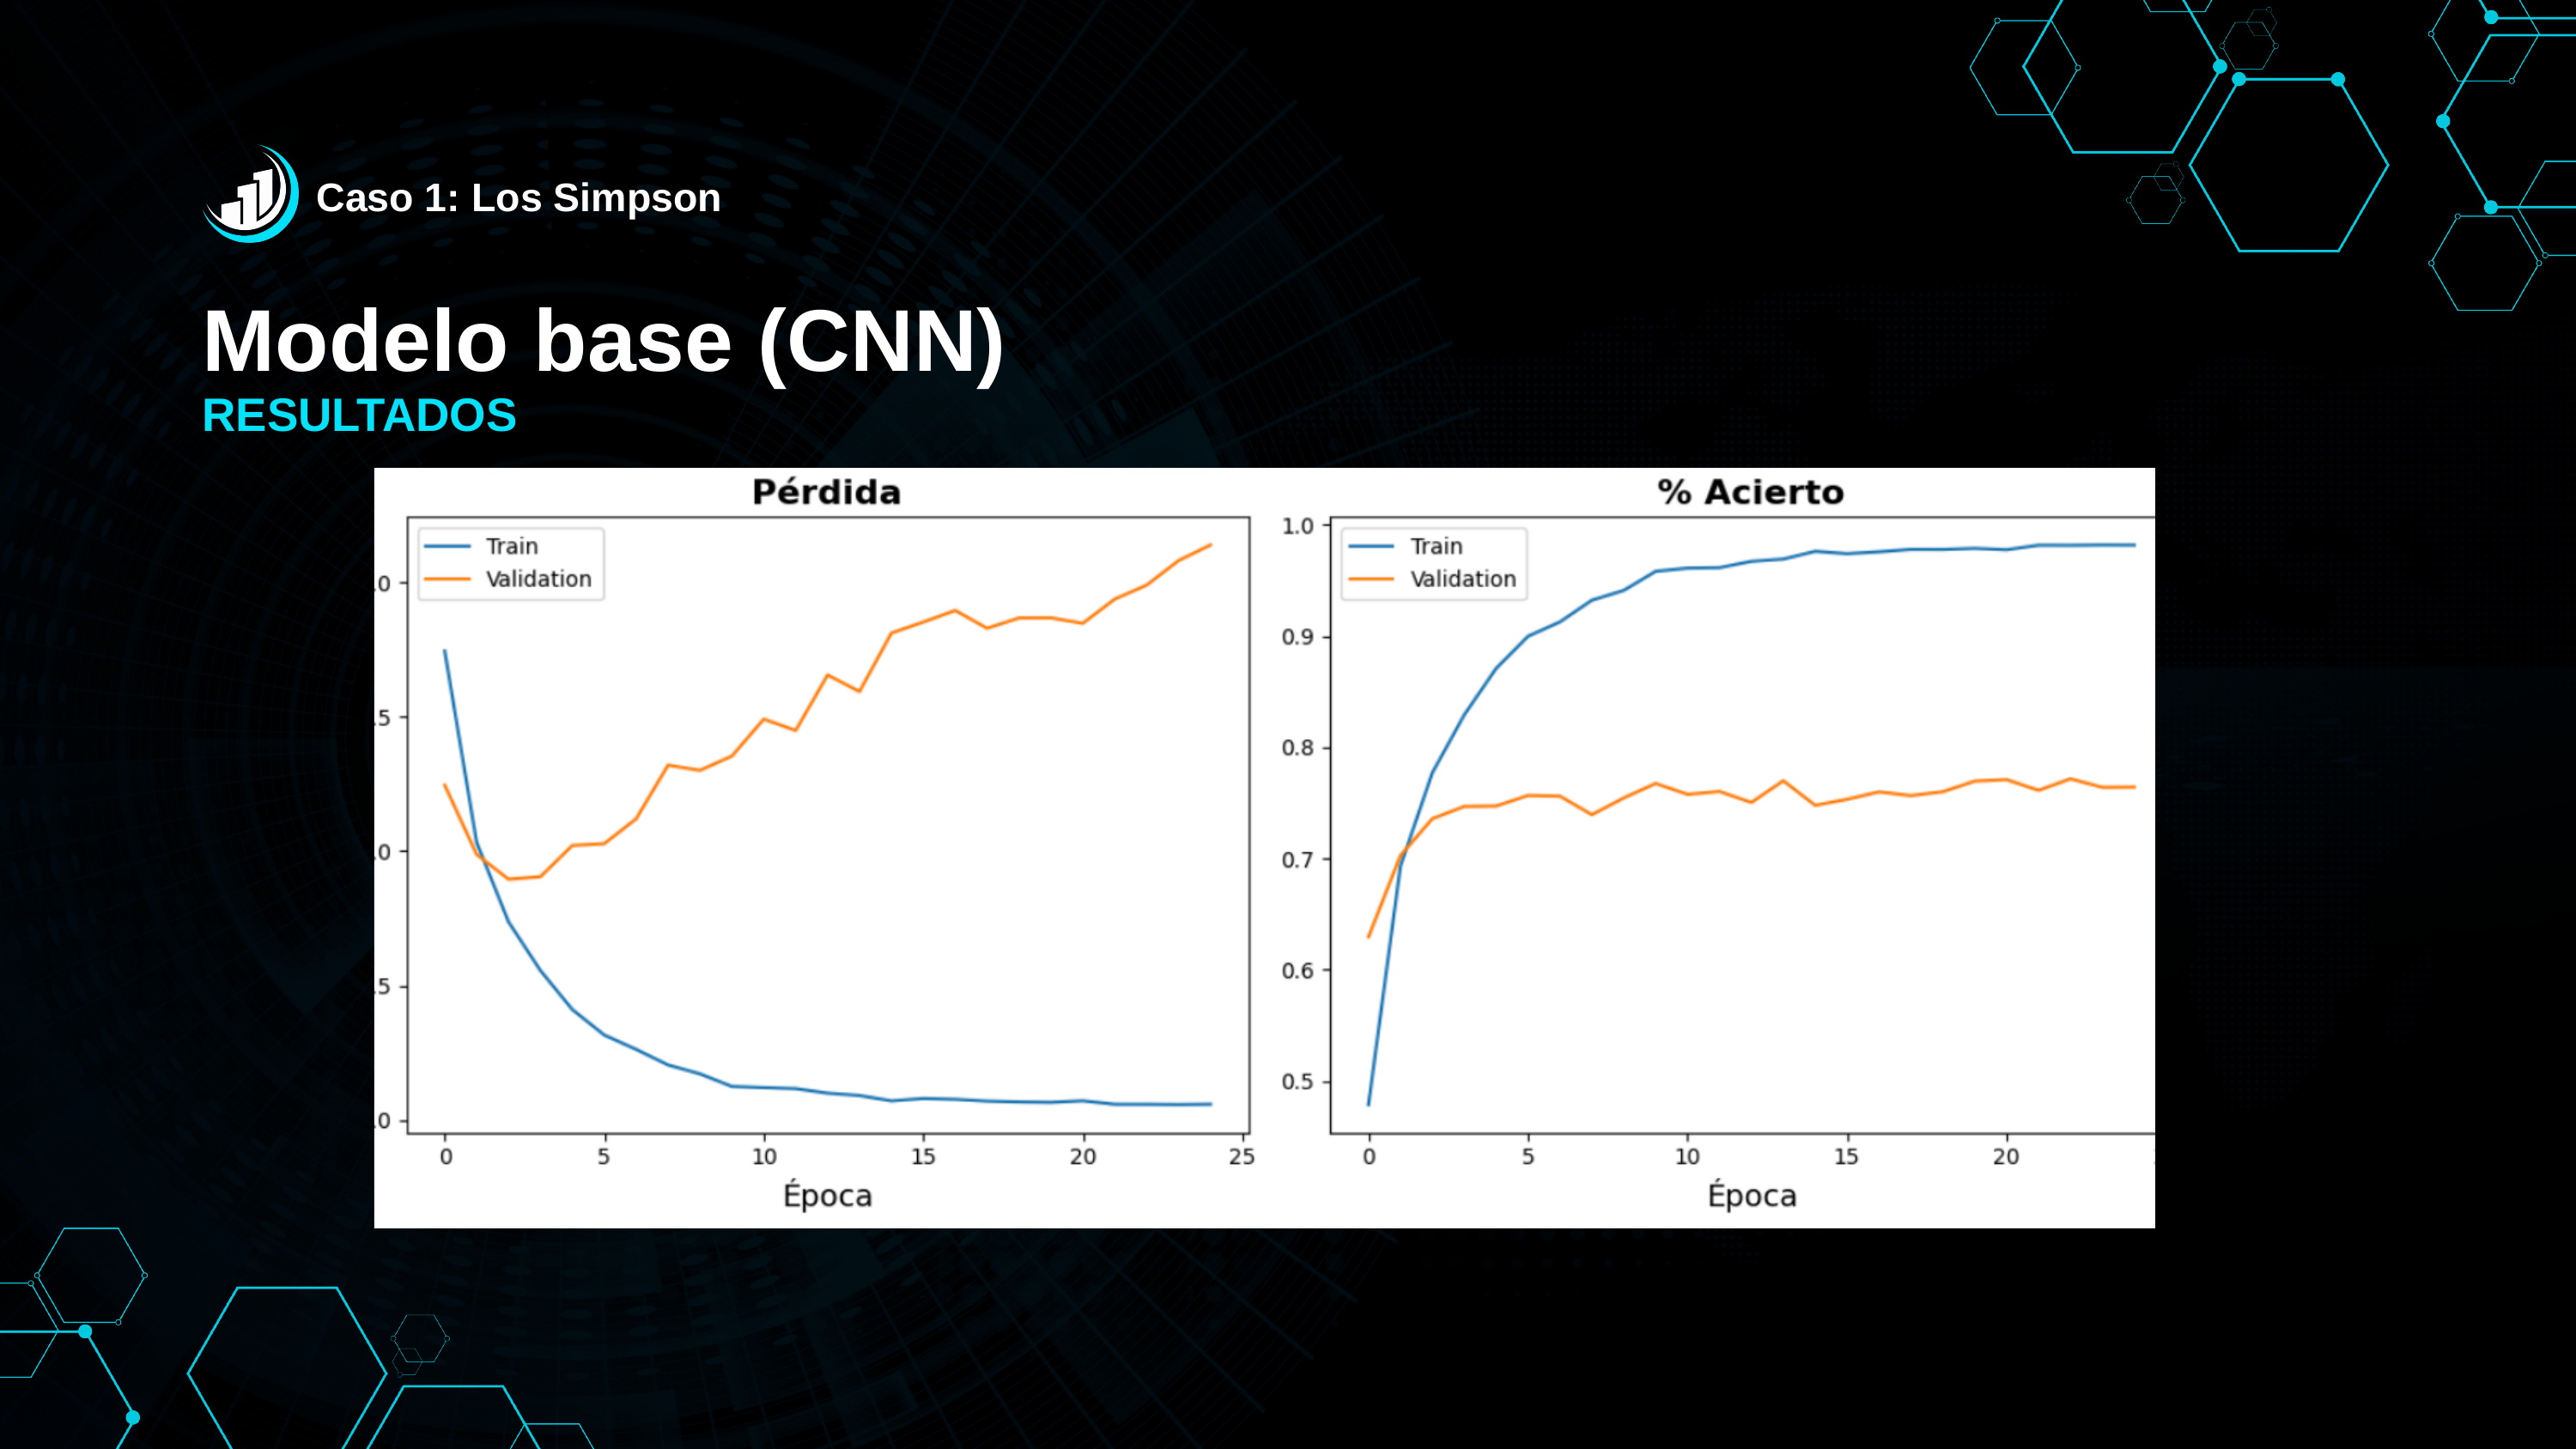

Caso 1: Los Simpson
Modelo base (CNN)
RESULTADOS